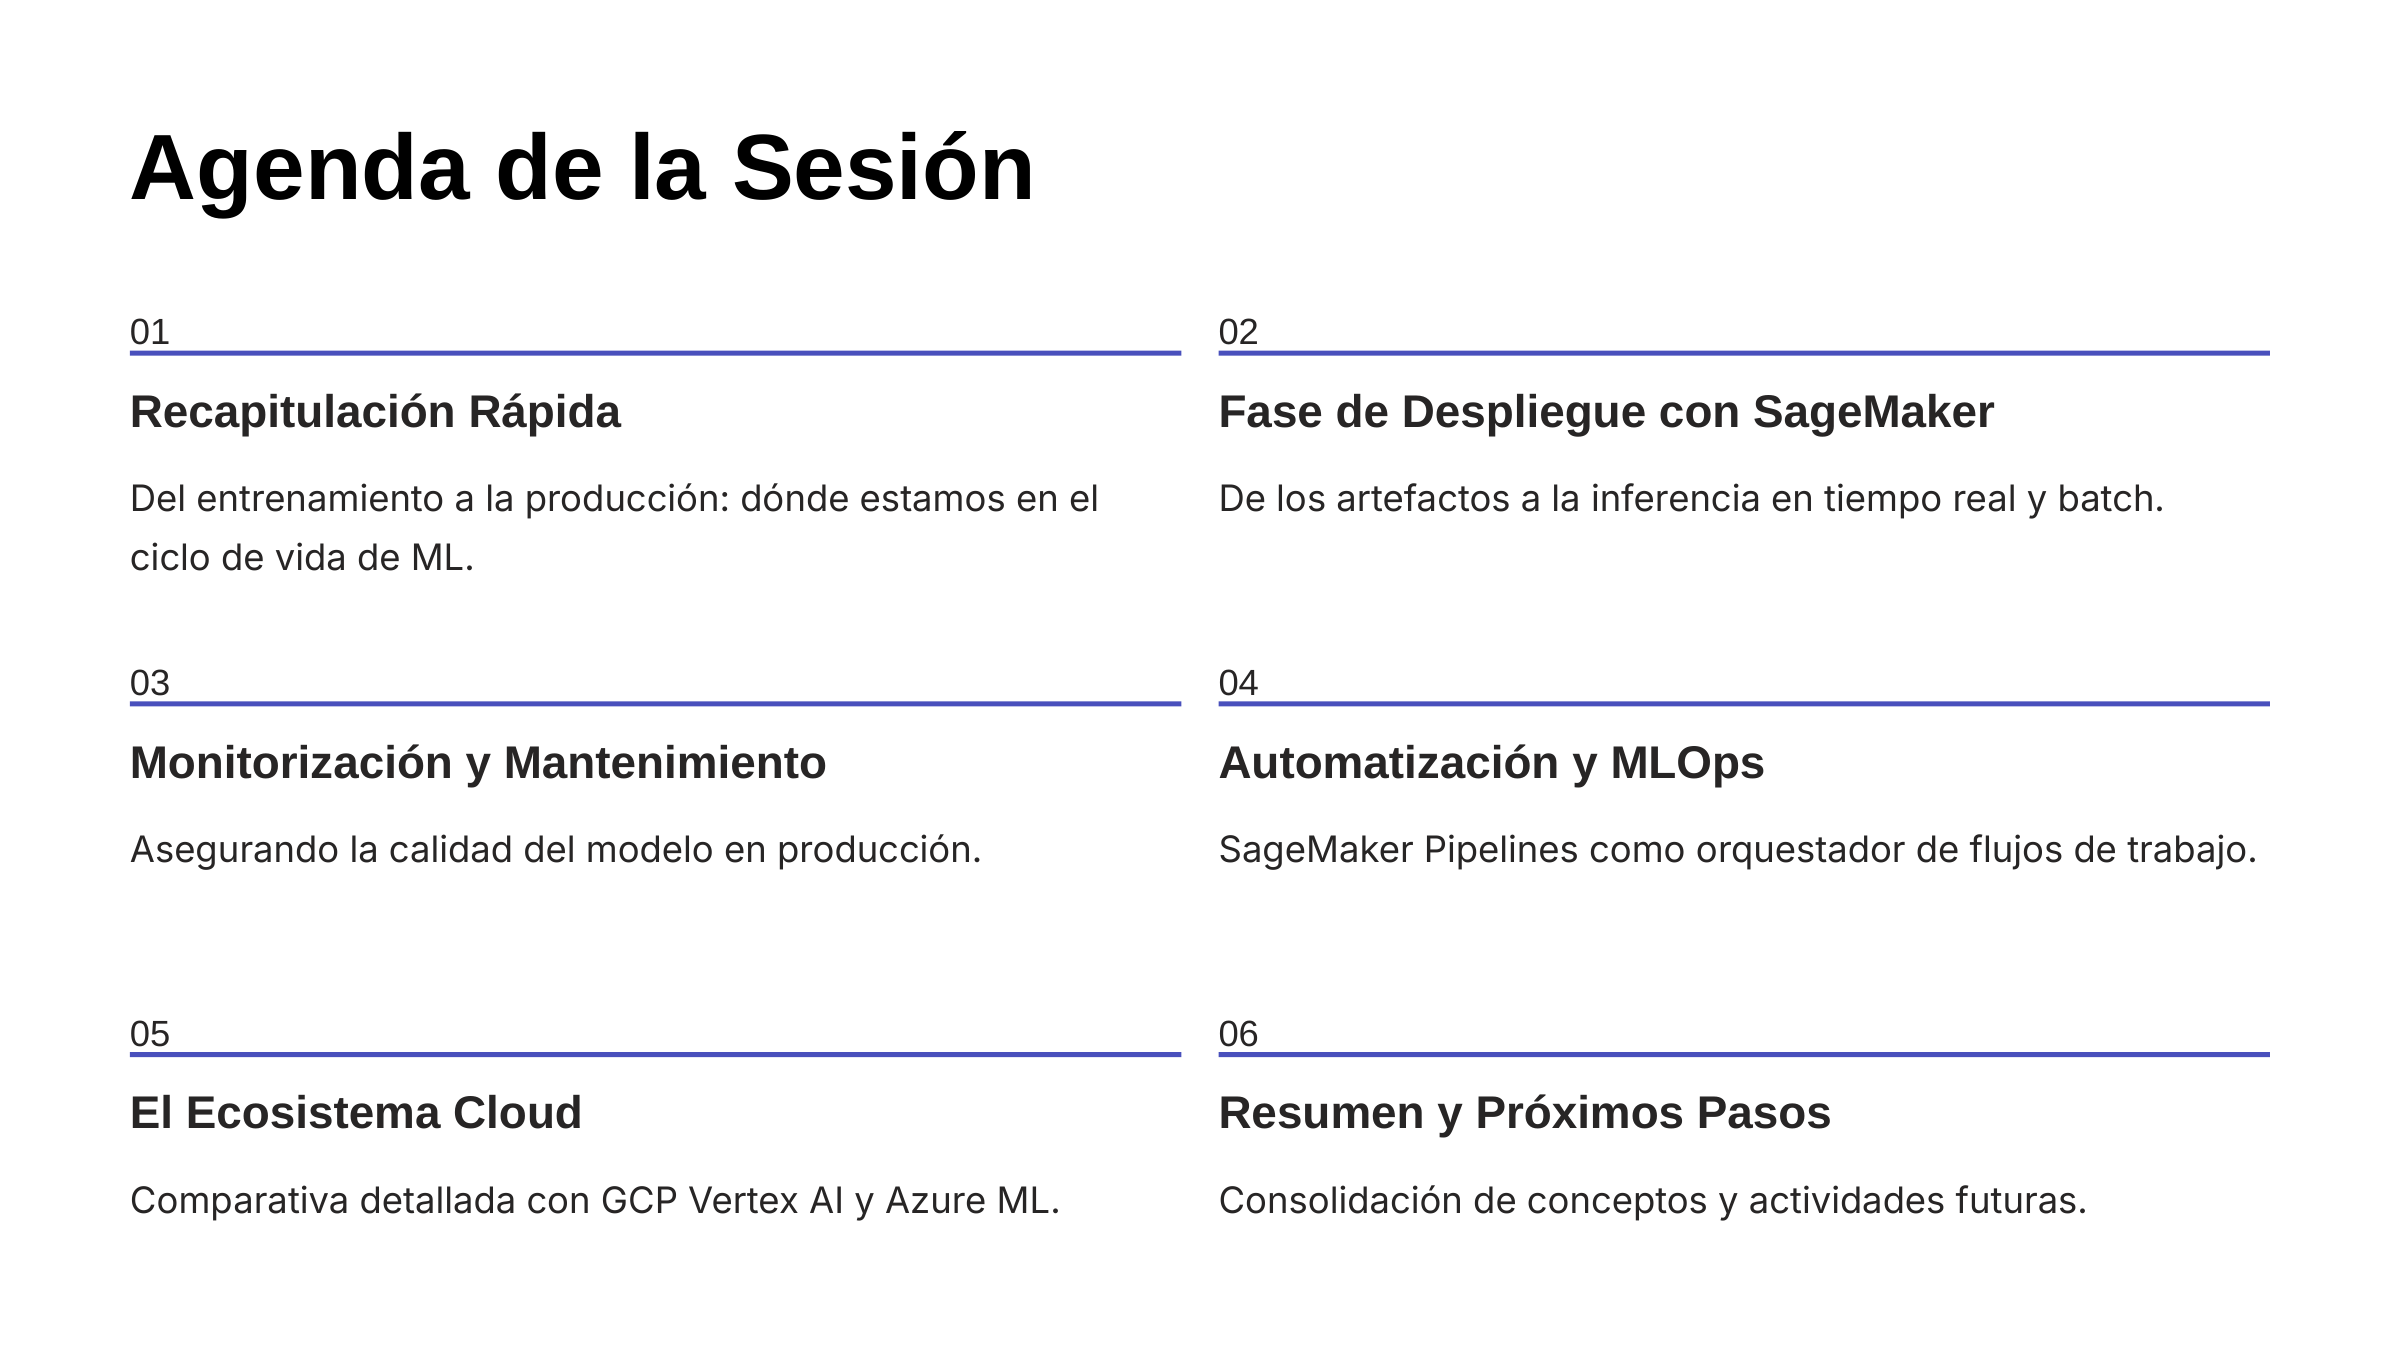

Agenda de la Sesión
01
02

Recapitulación Rápida
Fase de Despliegue con SageMaker
Del entrenamiento a la producción: dónde estamos en el ciclo de vida de ML.
De los artefactos a la inferencia en tiempo real y batch.
03
04

Monitorización y Mantenimiento
Automatización y MLOps
Asegurando la calidad del modelo en producción.
SageMaker Pipelines como orquestador de flujos de trabajo.
05
06

El Ecosistema Cloud
Resumen y Próximos Pasos
Comparativa detallada con GCP Vertex AI y Azure ML.
Consolidación de conceptos y actividades futuras.